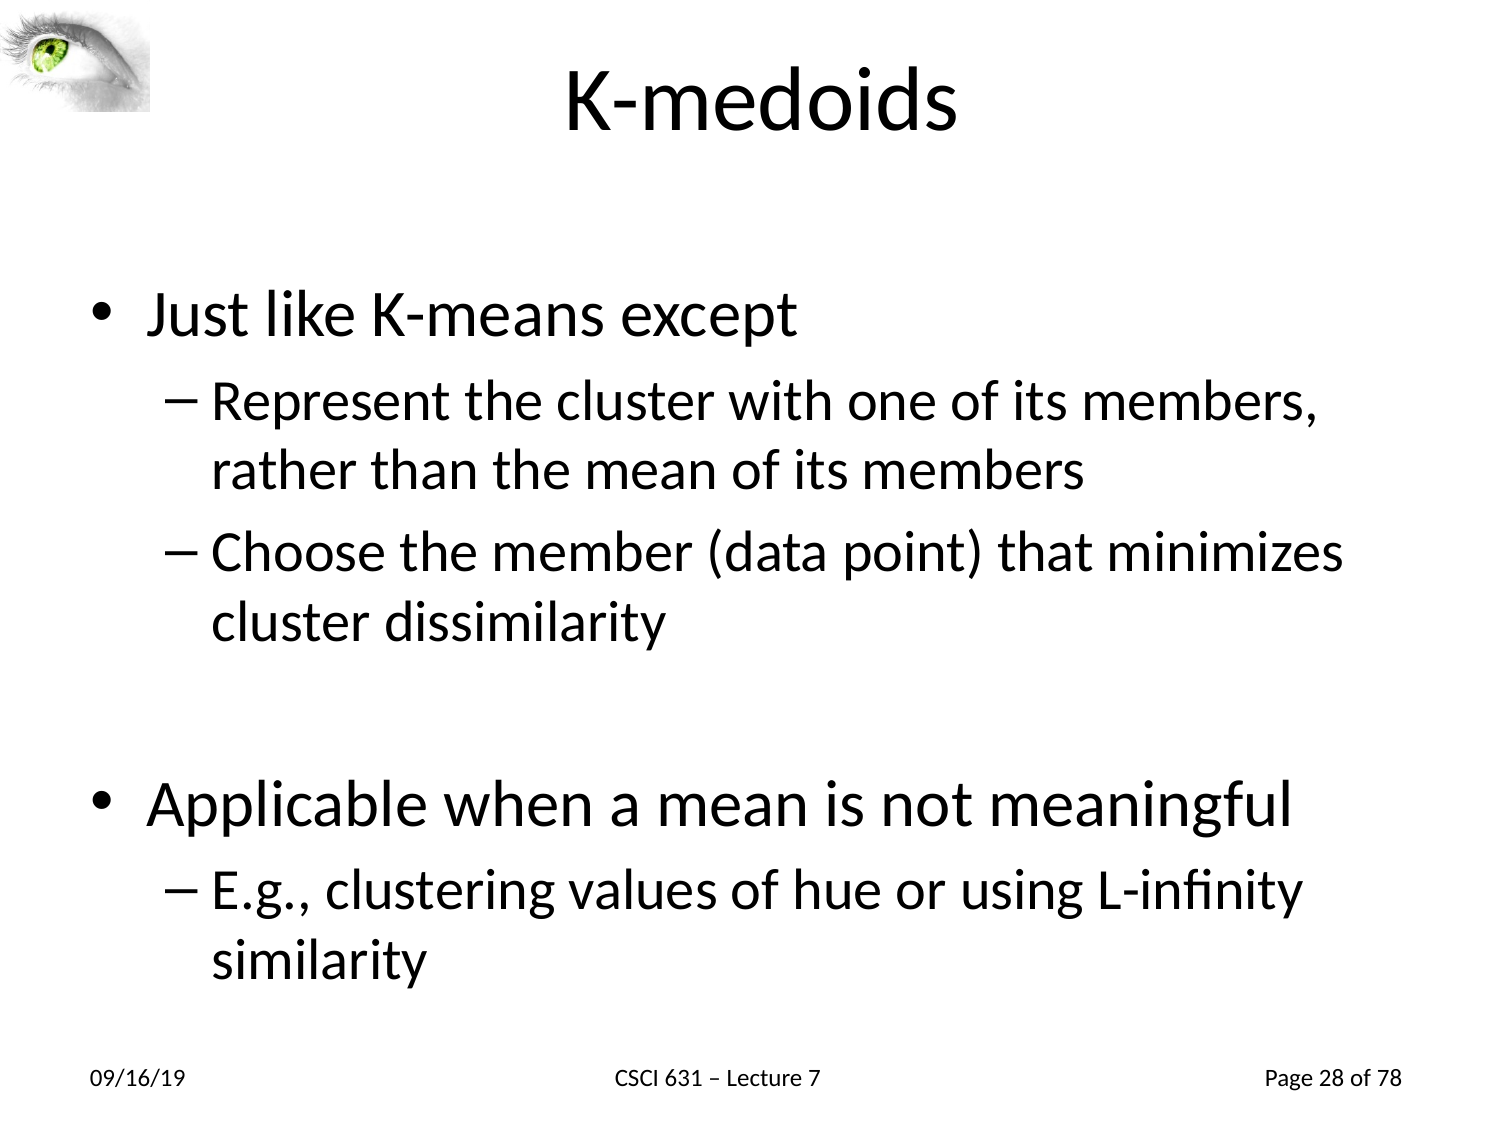

# K-medoids
Just like K-means except
Represent the cluster with one of its members, rather than the mean of its members
Choose the member (data point) that minimizes cluster dissimilarity

Applicable when a mean is not meaningful
E.g., clustering values of hue or using L-infinity similarity